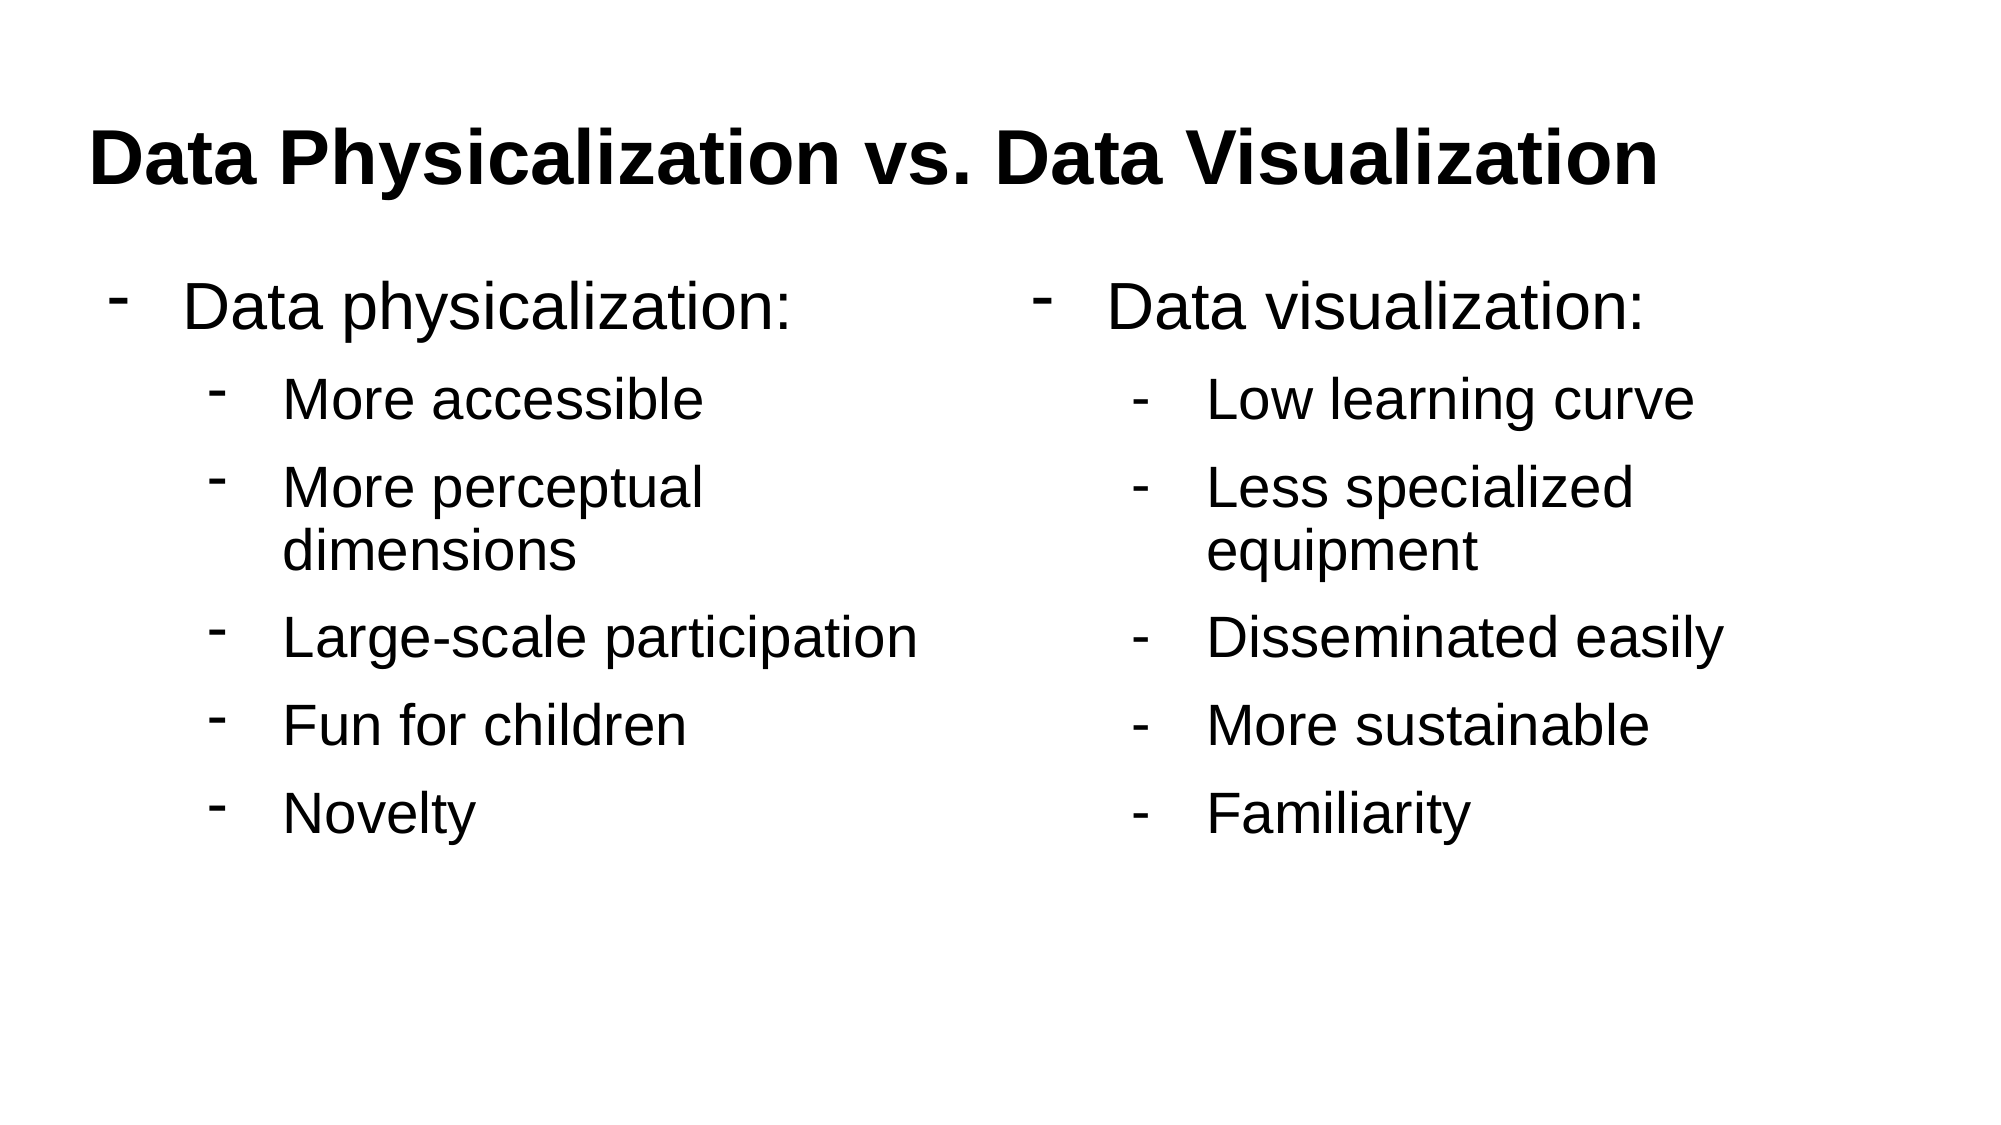

# Data Physicalization vs. Data Visualization
Data physicalization:
More accessible
More perceptual dimensions
Large-scale participation
Fun for children
Novelty

Data visualization:
Low learning curve
Less specialized equipment
Disseminated easily
More sustainable
Familiarity